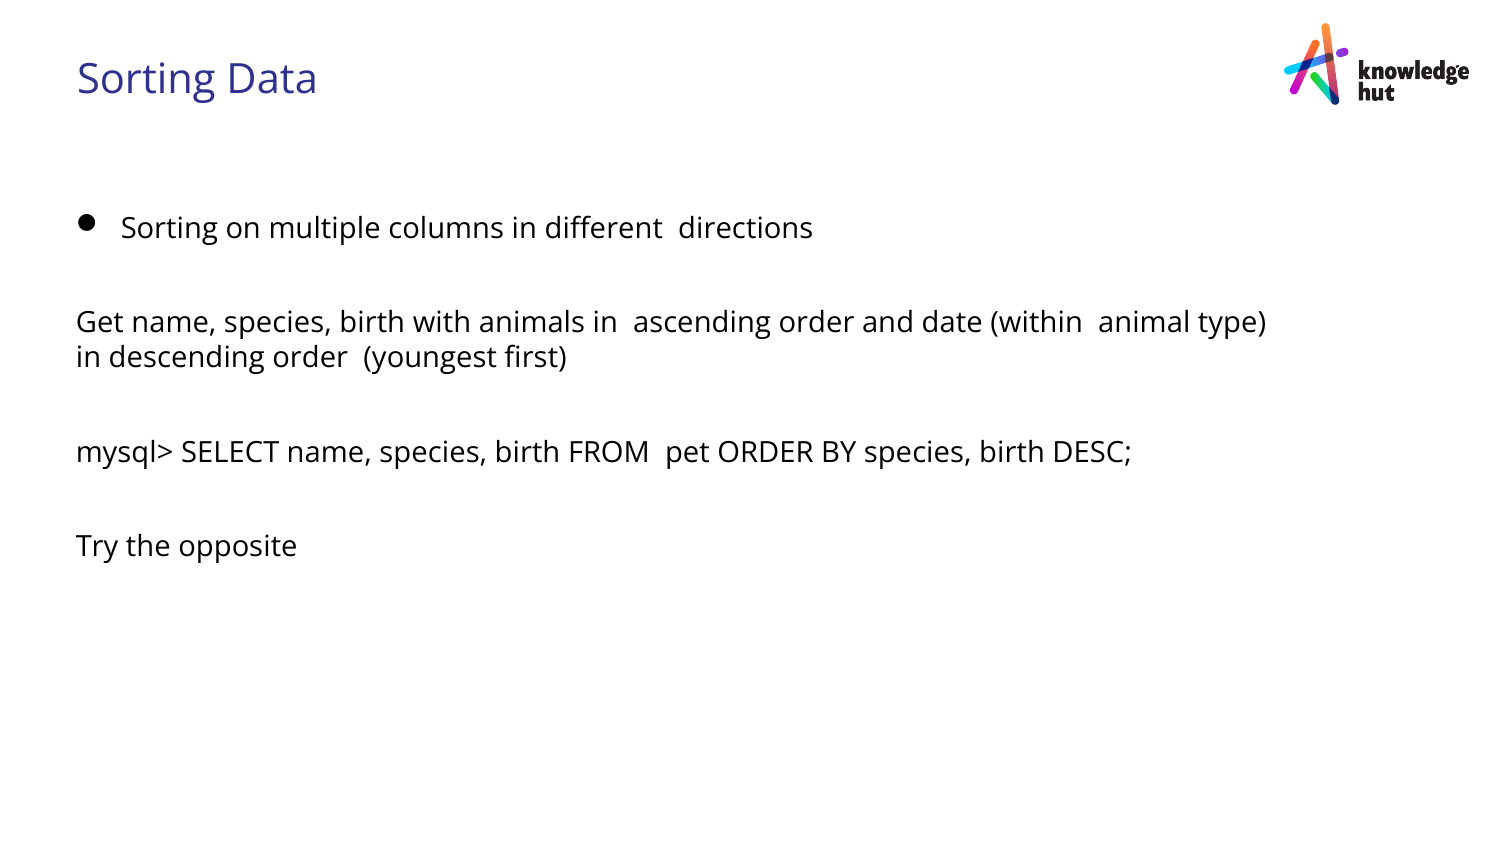

Sorting Data
Sorting on multiple columns in different  directions

Get name, species, birth with animals in  ascending order and date (within  animal type) in descending order  (youngest first)

mysql> SELECT name, species, birth FROM  pet ORDER BY species, birth DESC;

Try the opposite